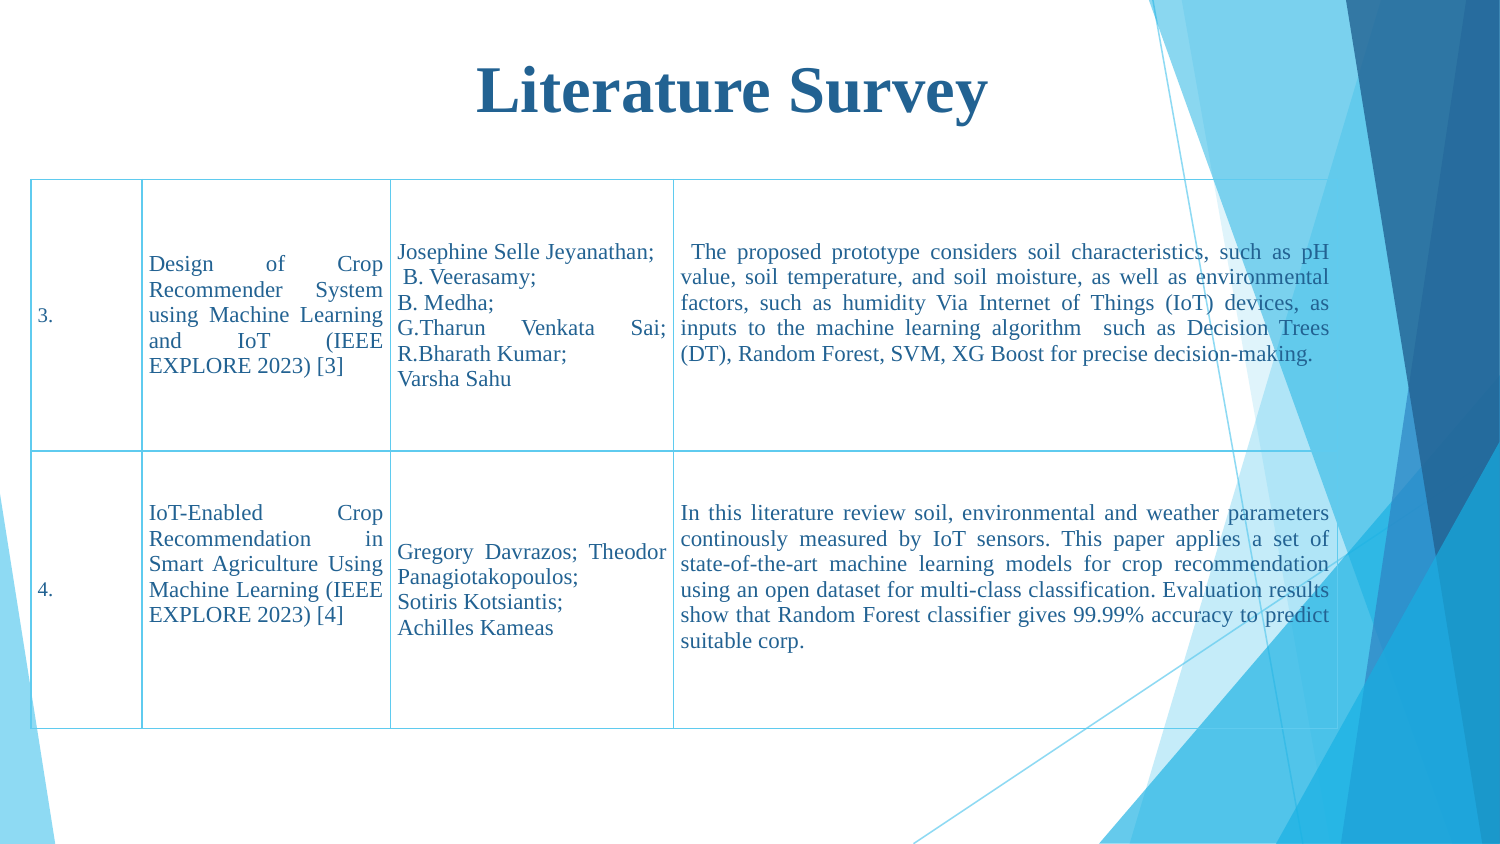

# Literature Survey
| 3. | Design of Crop Recommender System using Machine Learning and IoT (IEEE EXPLORE 2023) [3] | Josephine Selle Jeyanathan; B. Veerasamy; B. Medha; G.Tharun Venkata Sai; R.Bharath Kumar; Varsha Sahu | The proposed prototype considers soil characteristics, such as pH value, soil temperature, and soil moisture, as well as environmental factors, such as humidity Via Internet of Things (IoT) devices, as inputs to the machine learning algorithm such as Decision Trees (DT), Random Forest, SVM, XG Boost for precise decision-making. |
| --- | --- | --- | --- |
| 4. | IoT-Enabled Crop Recommendation in Smart Agriculture Using Machine Learning (IEEE EXPLORE 2023) [4] | Gregory Davrazos; Theodor Panagiotakopoulos; Sotiris Kotsiantis; Achilles Kameas | In this literature review soil, environmental and weather parameters continously measured by IoT sensors. This paper applies a set of state-of-the-art machine learning models for crop recommendation using an open dataset for multi-class classification. Evaluation results show that Random Forest classifier gives 99.99% accuracy to predict suitable corp. |